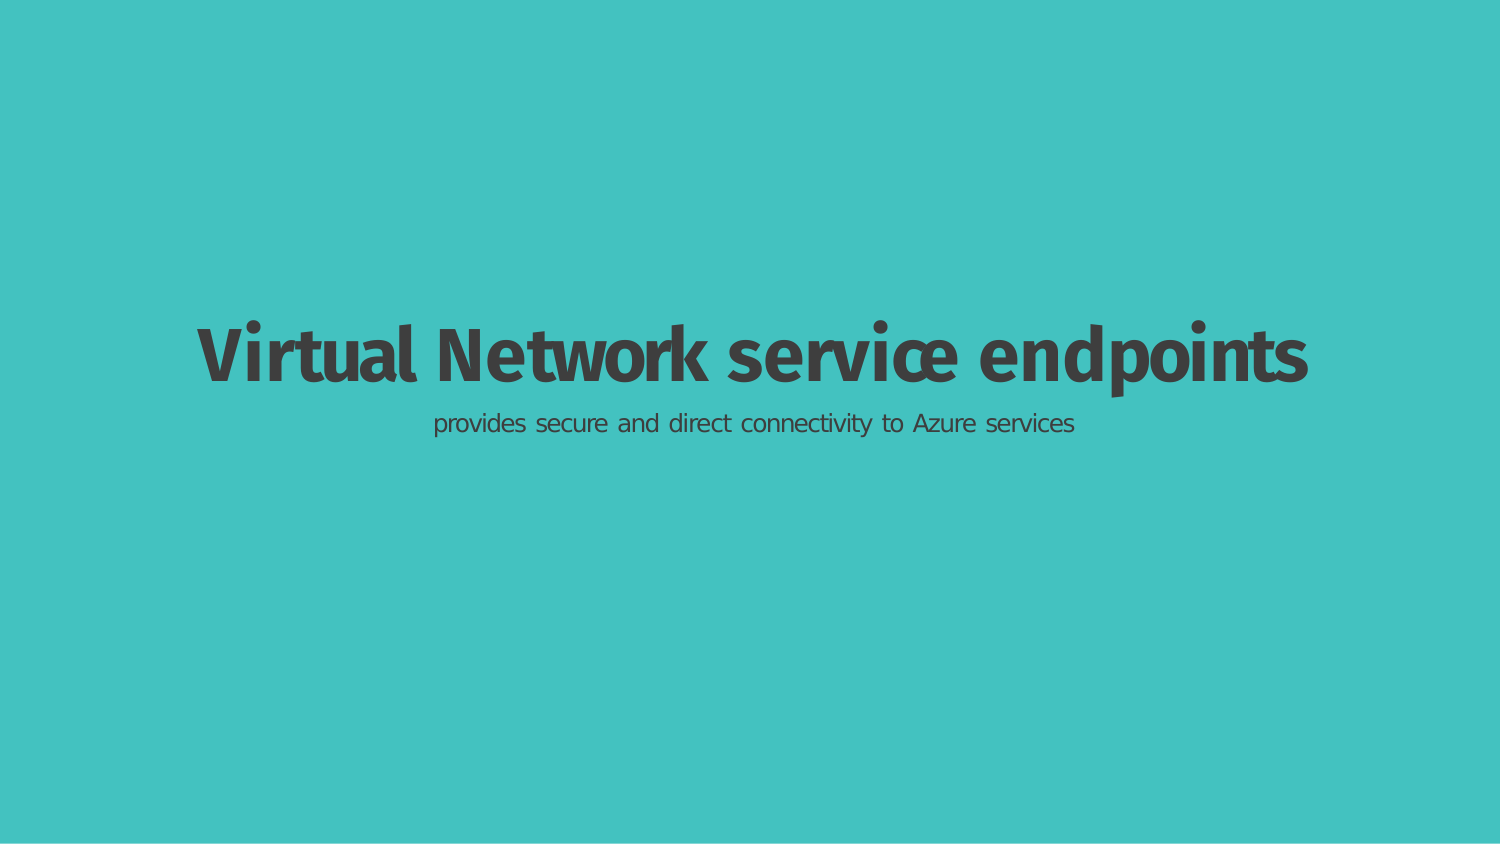

# Virtual Network service endpoints
provides secure and direct connectivity to Azure services